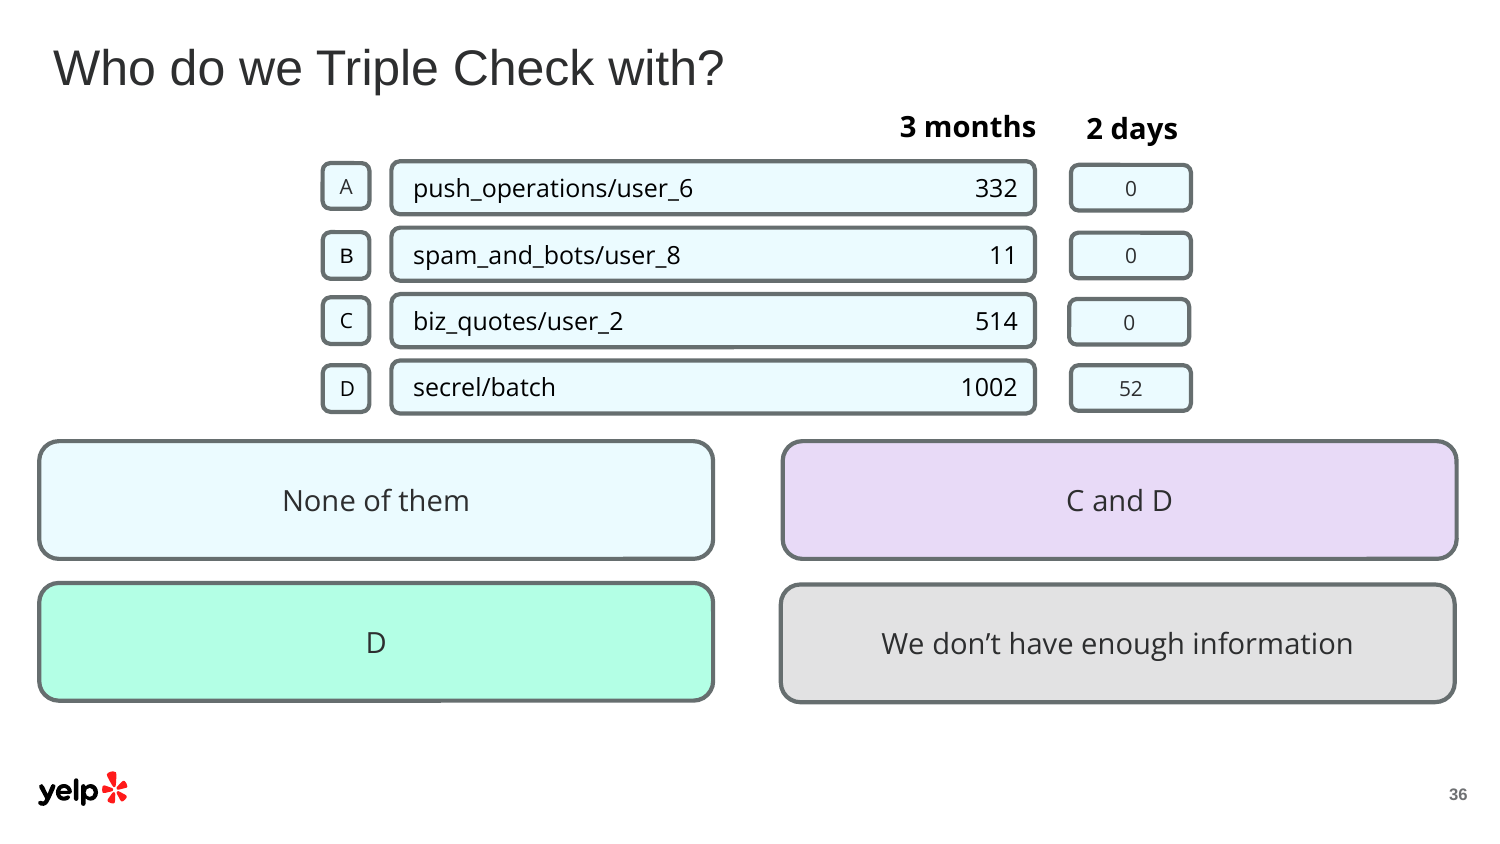

Who do we Triple Check with?
3 months
2 days
push_operations/user_6	332
A
0
spam_and_bots/user_8	11
B
0
biz_quotes/user_2	514
C
0
secrel/batch		1002
52
D
None of them
C and D
D
We don’t have enough information

36